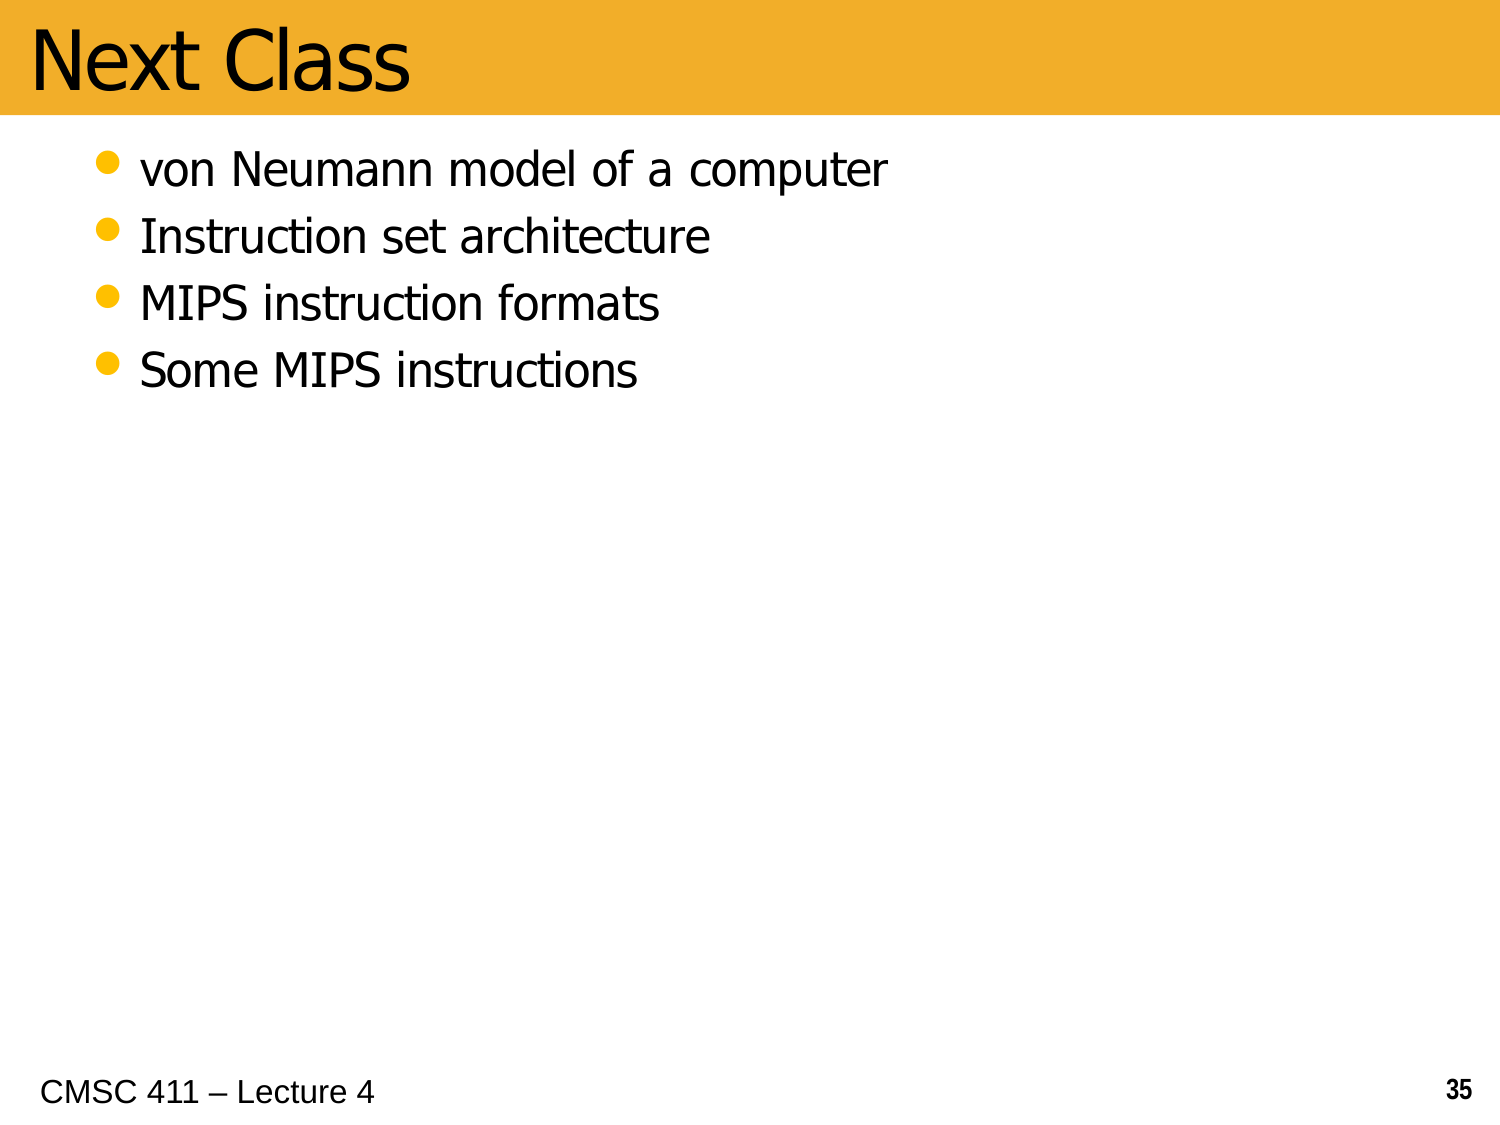

# Next Class
von Neumann model of a computer
Instruction set architecture
MIPS instruction formats
Some MIPS instructions

35